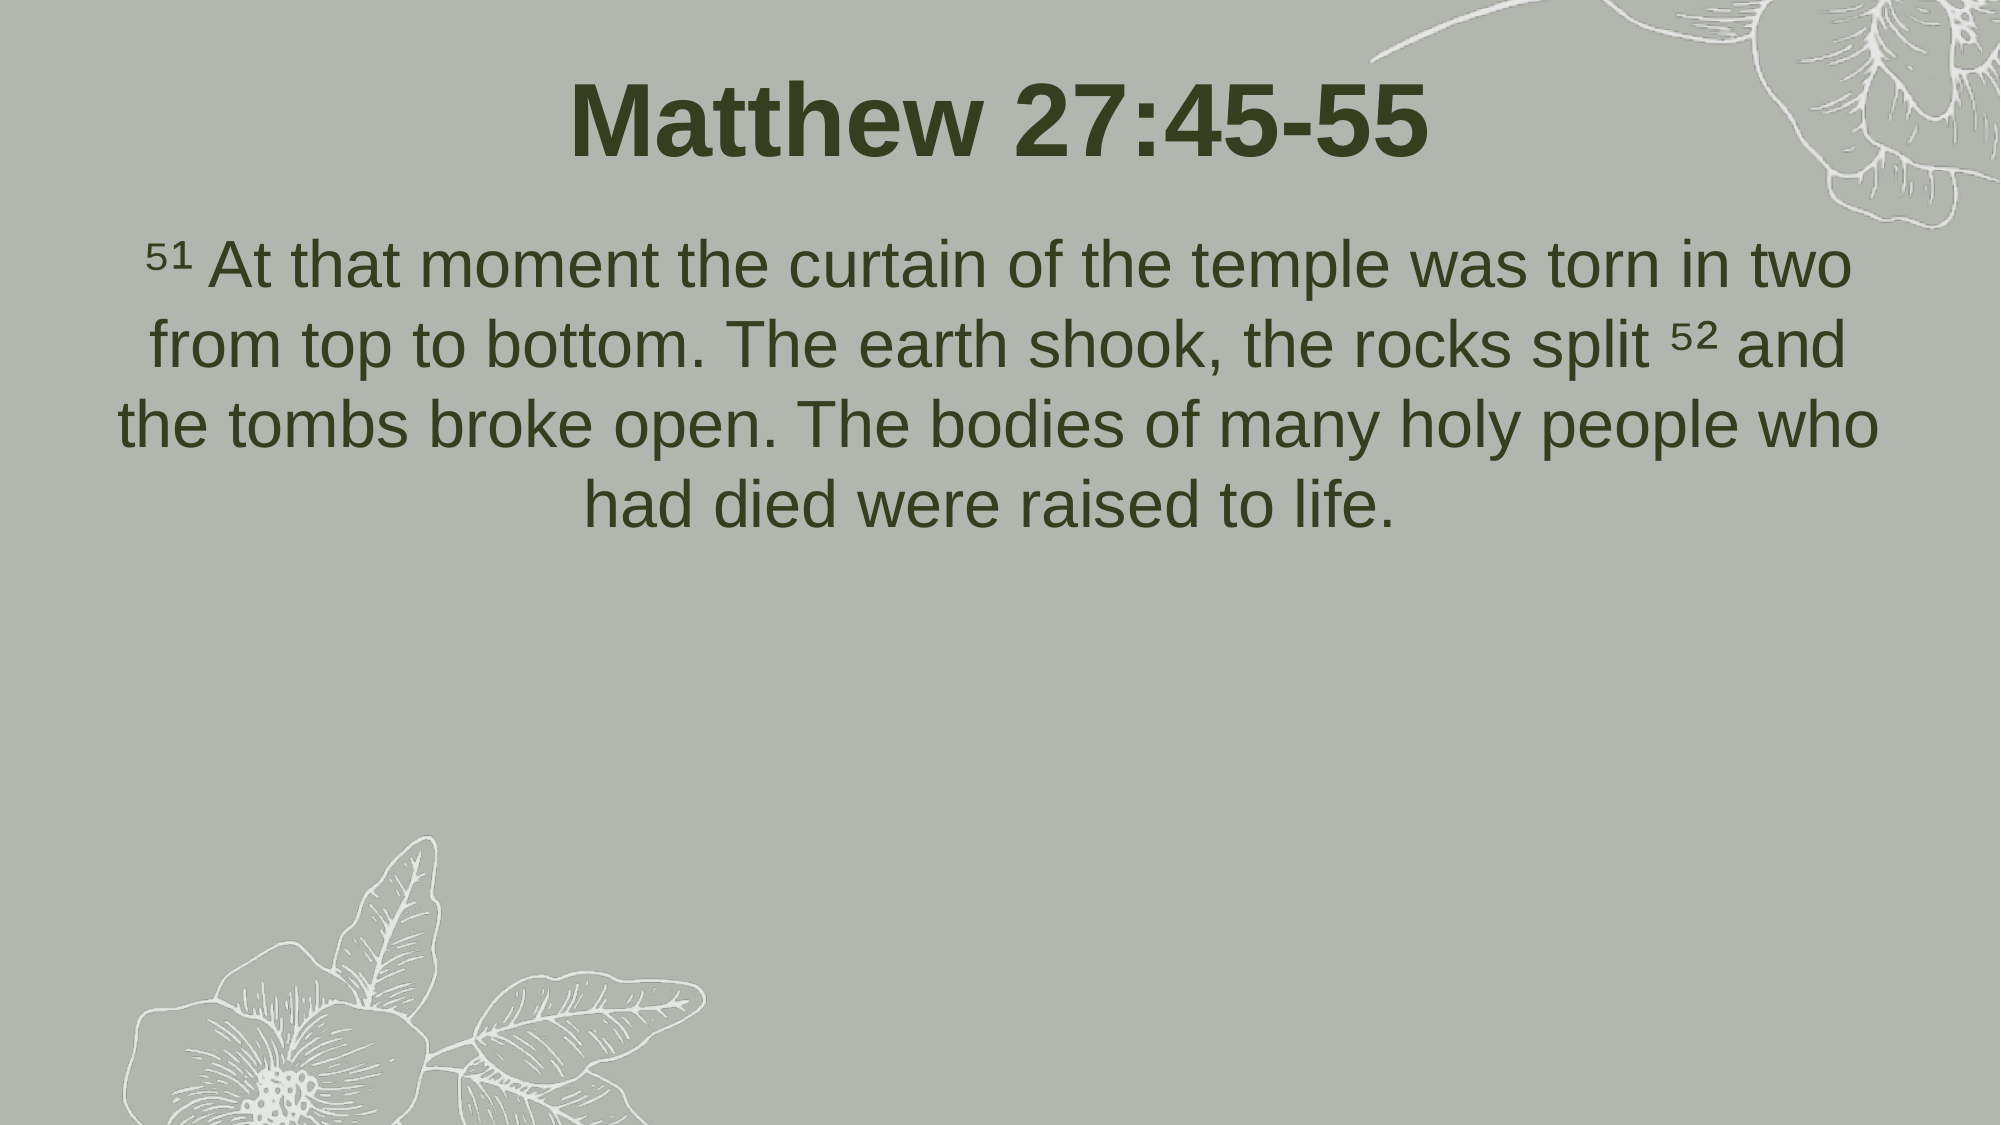

Matthew 27:45-55
⁵¹ At that moment the curtain of the temple was torn in two from top to bottom. The earth shook, the rocks split ⁵² and the tombs broke open. The bodies of many holy people who had died were raised to life.